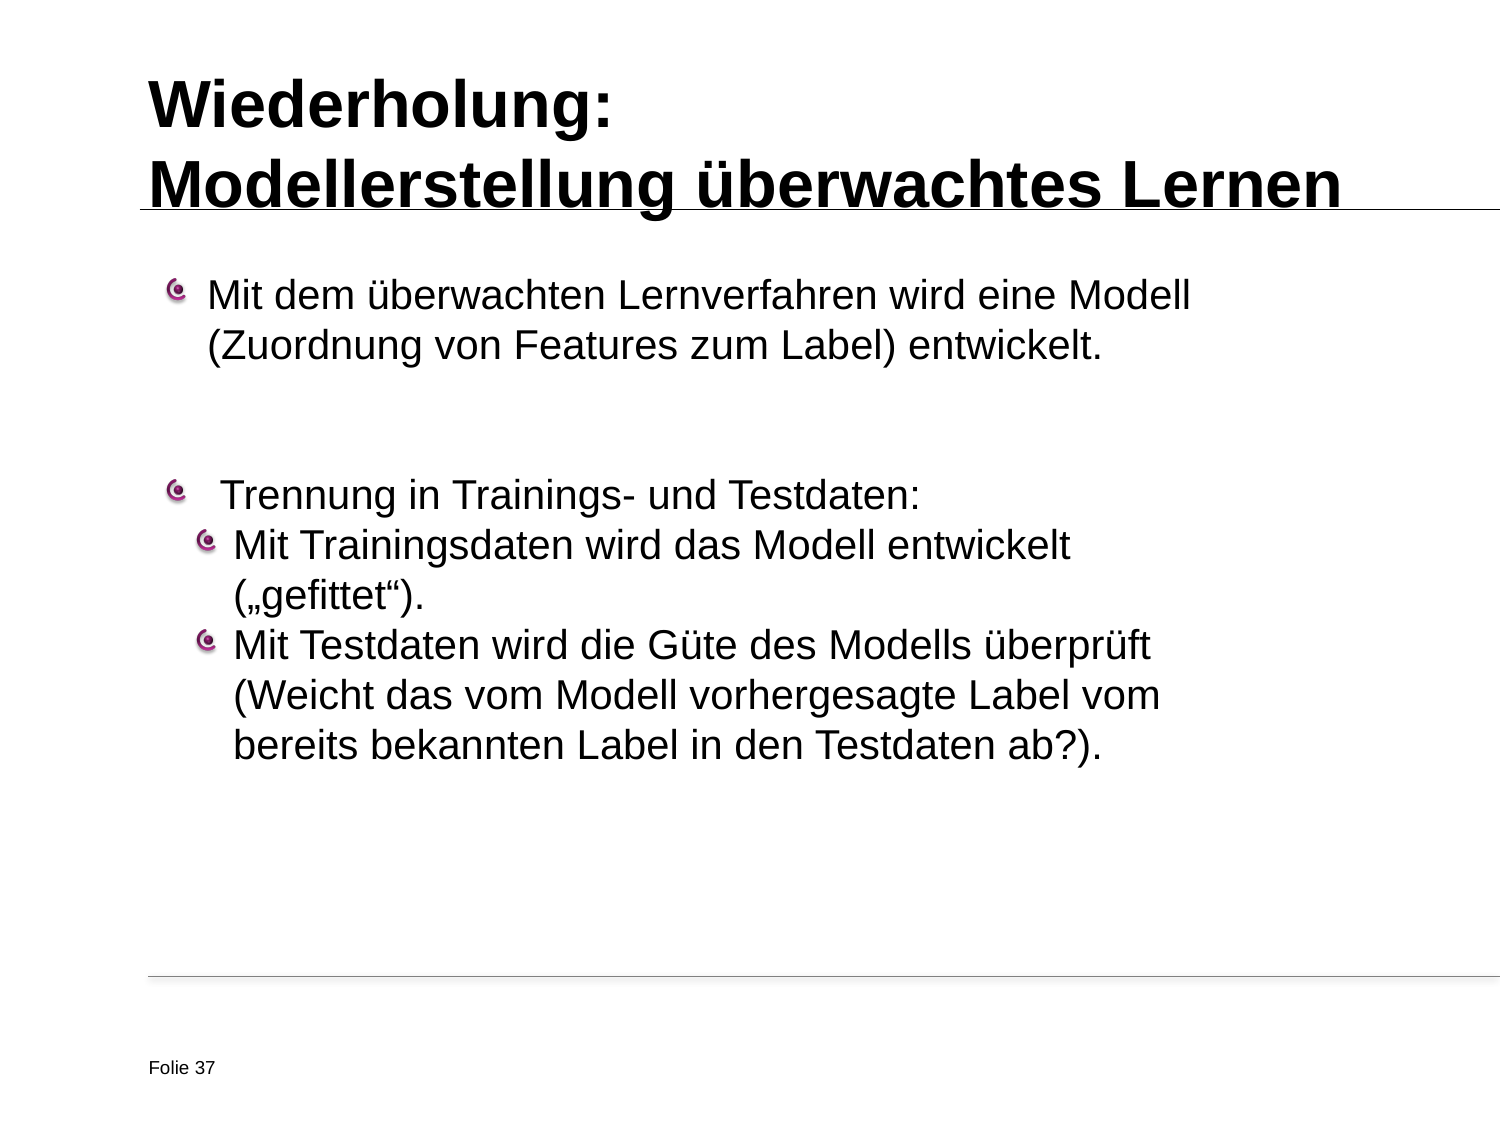

Wiederholung:
Modellerstellung überwachtes Lernen
Mit dem überwachten Lernverfahren wird eine Modell (Zuordnung von Features zum Label) entwickelt.

Trennung in Trainings- und Testdaten:
 Mit Trainingsdaten wird das Modell entwickelt
 („gefittet“).
 Mit Testdaten wird die Güte des Modells überprüft
 (Weicht das vom Modell vorhergesagte Label vom
 bereits bekannten Label in den Testdaten ab?).
Folie 37